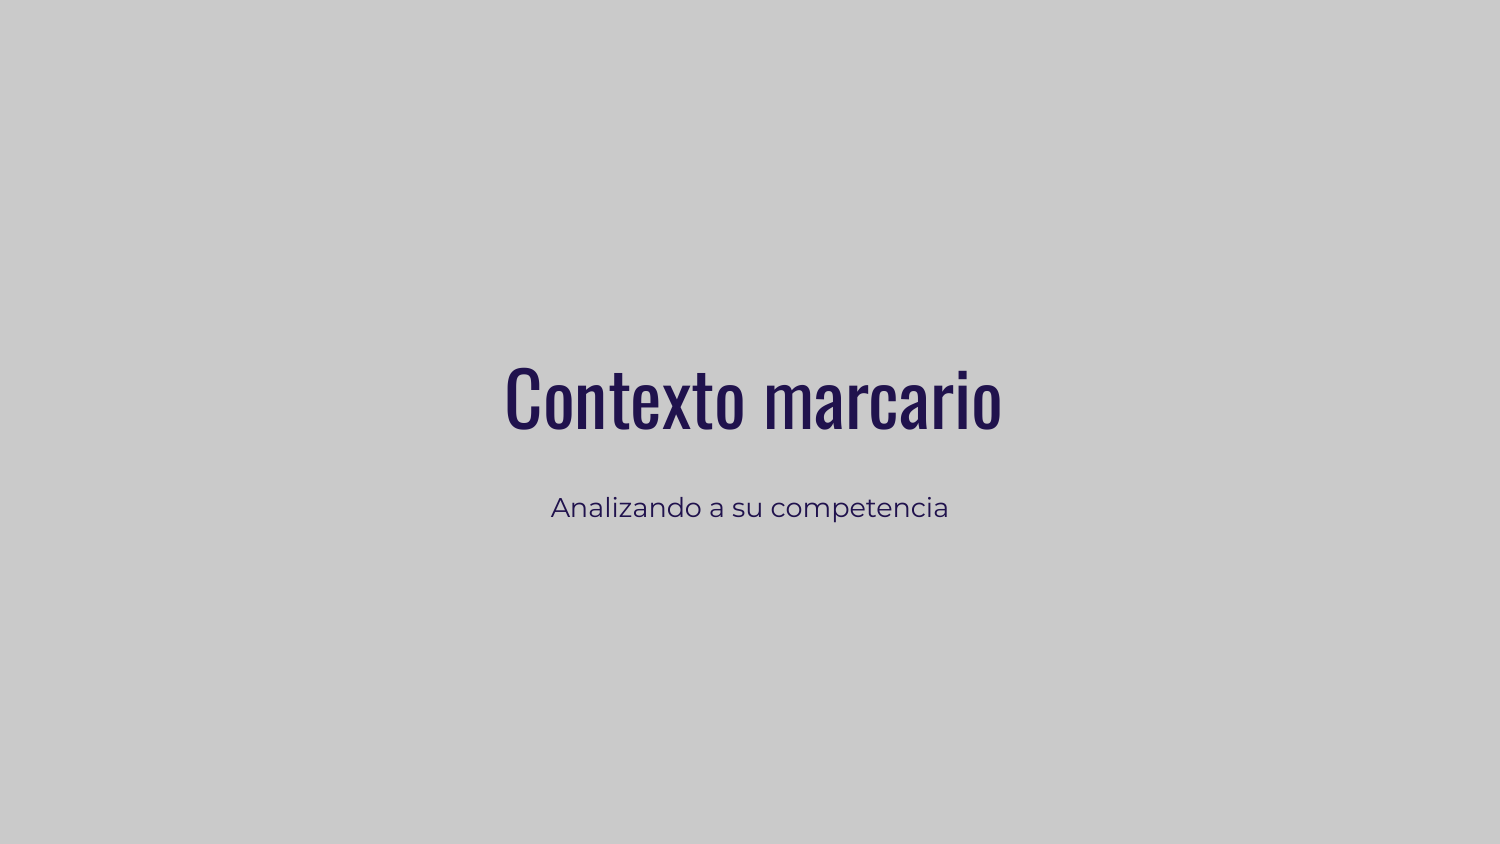

# Contexto marcario
Analizando a su competencia